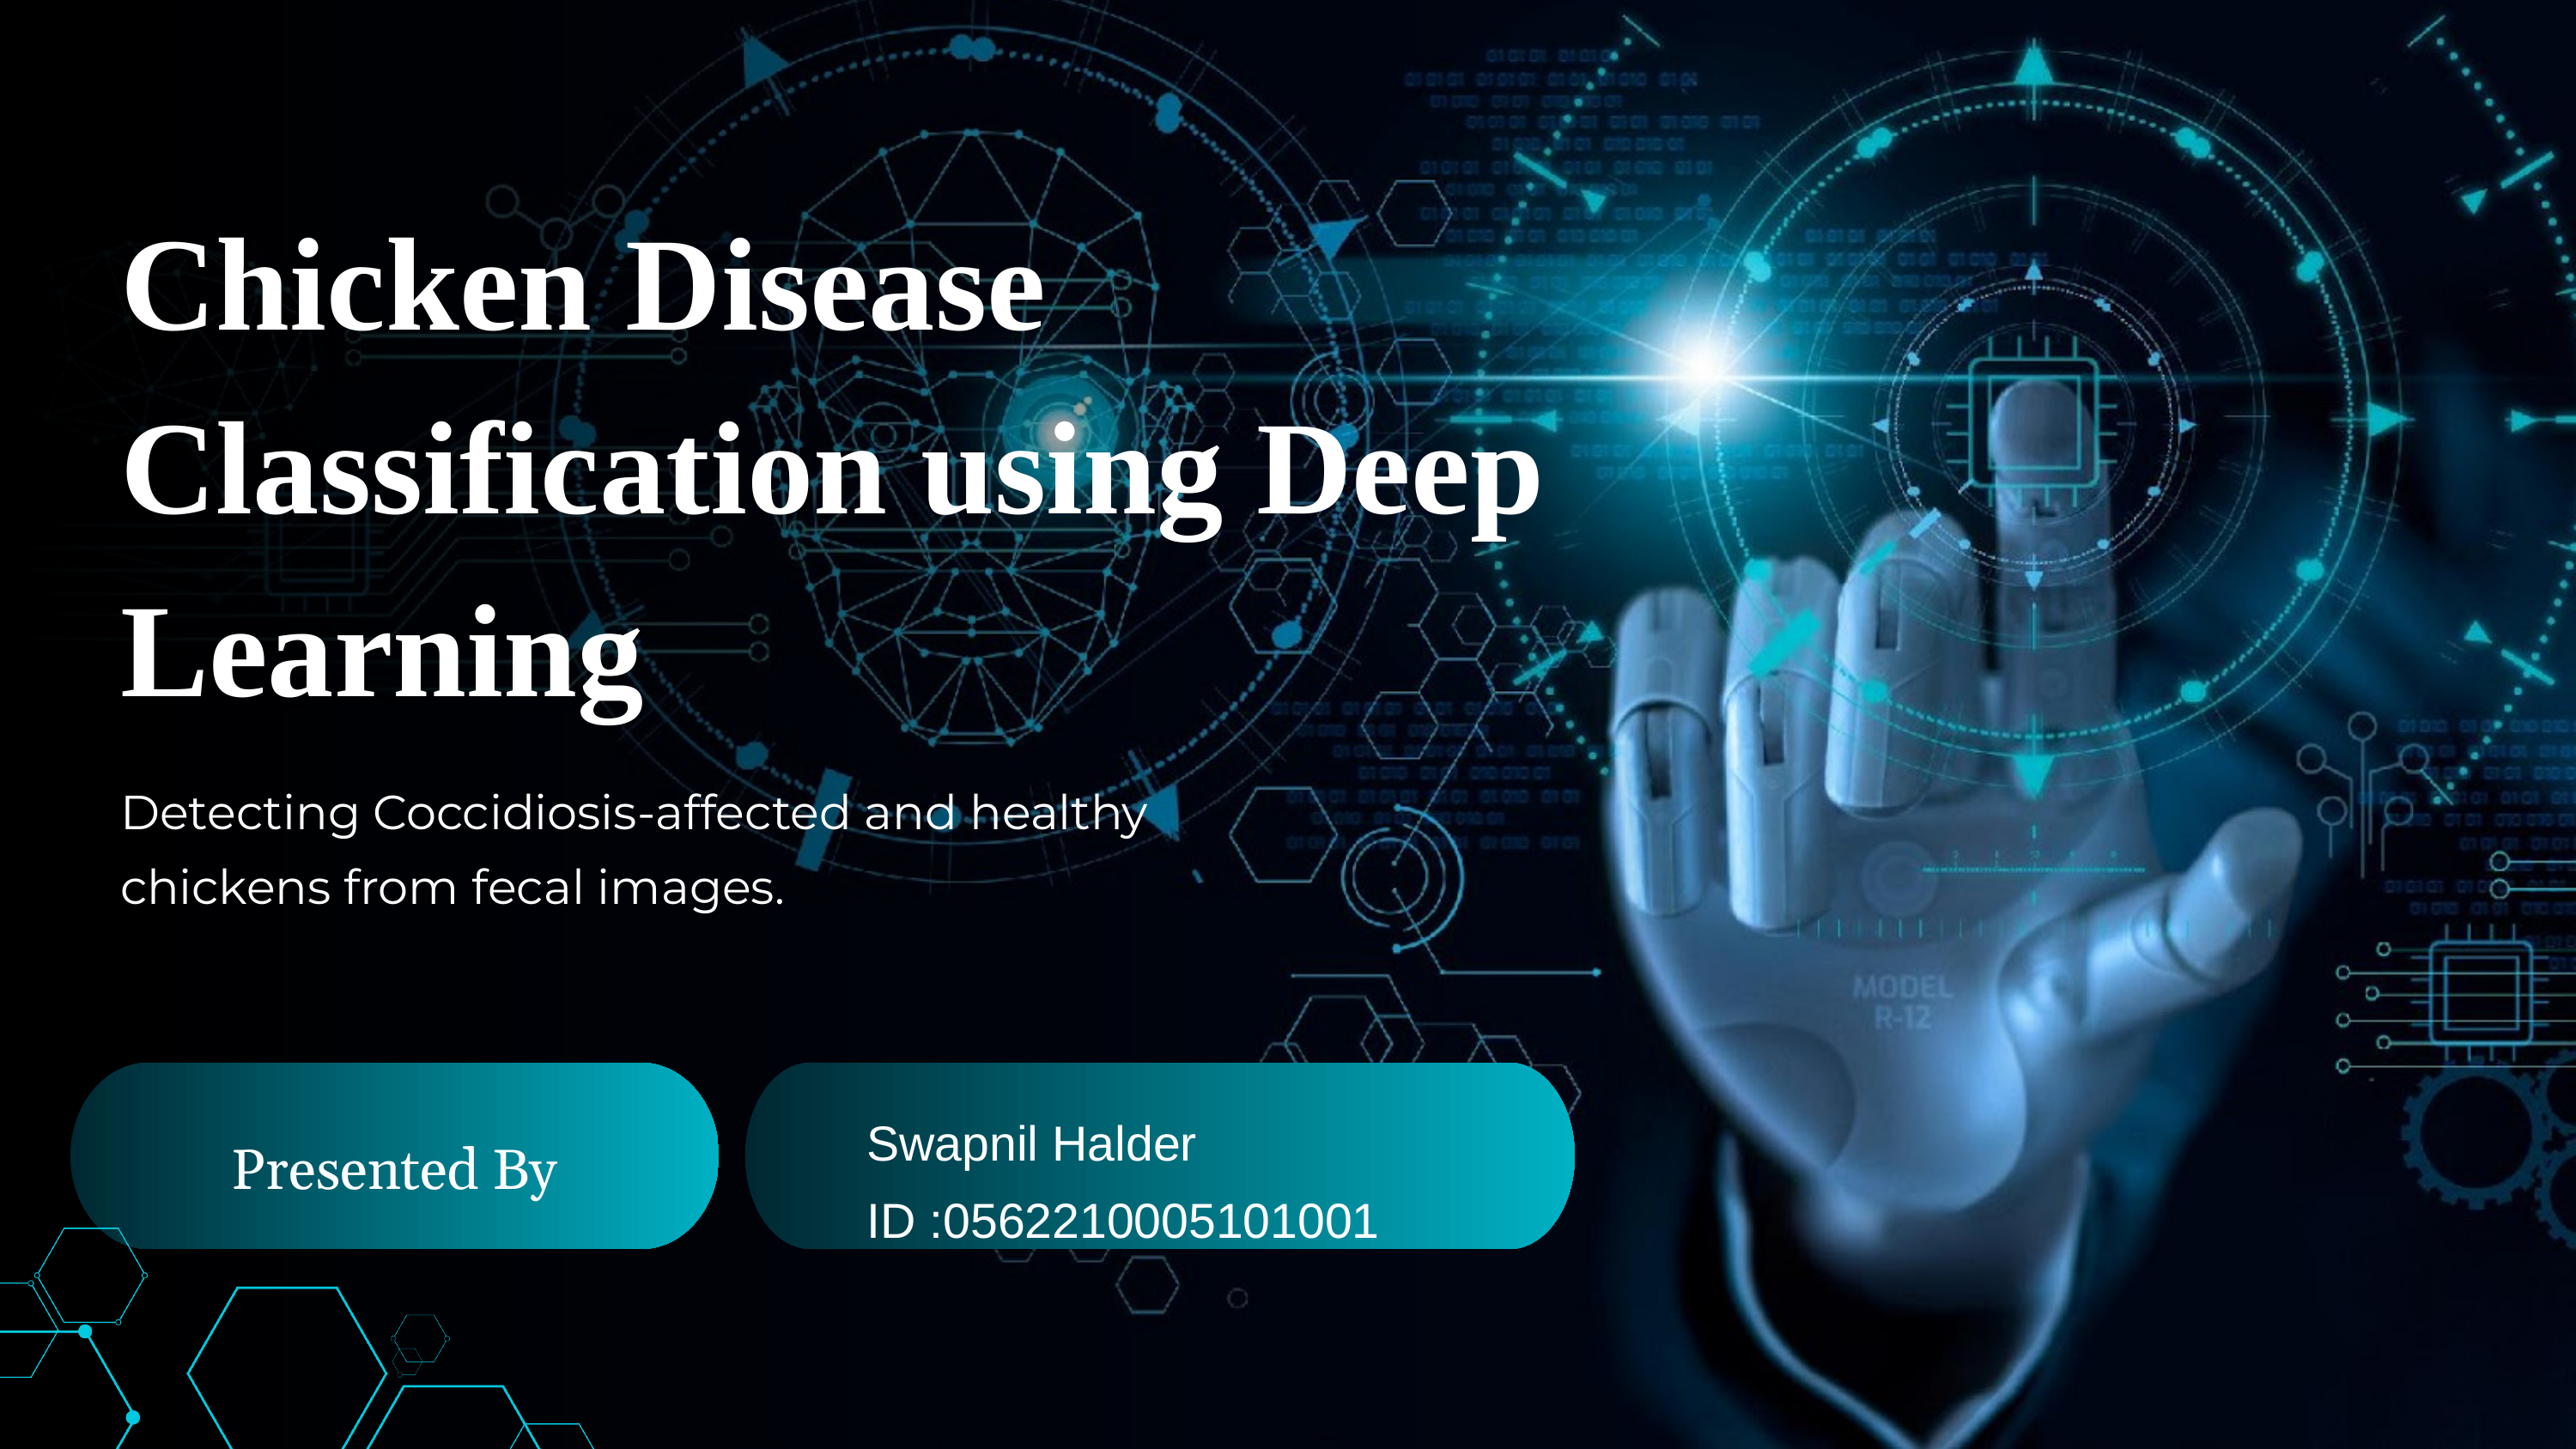

Chicken Disease Classification using Deep Learning

Detecting Coccidiosis-affected and healthy chickens from fecal images.

Swapnil Halder
ID :0562210005101001
Presented By